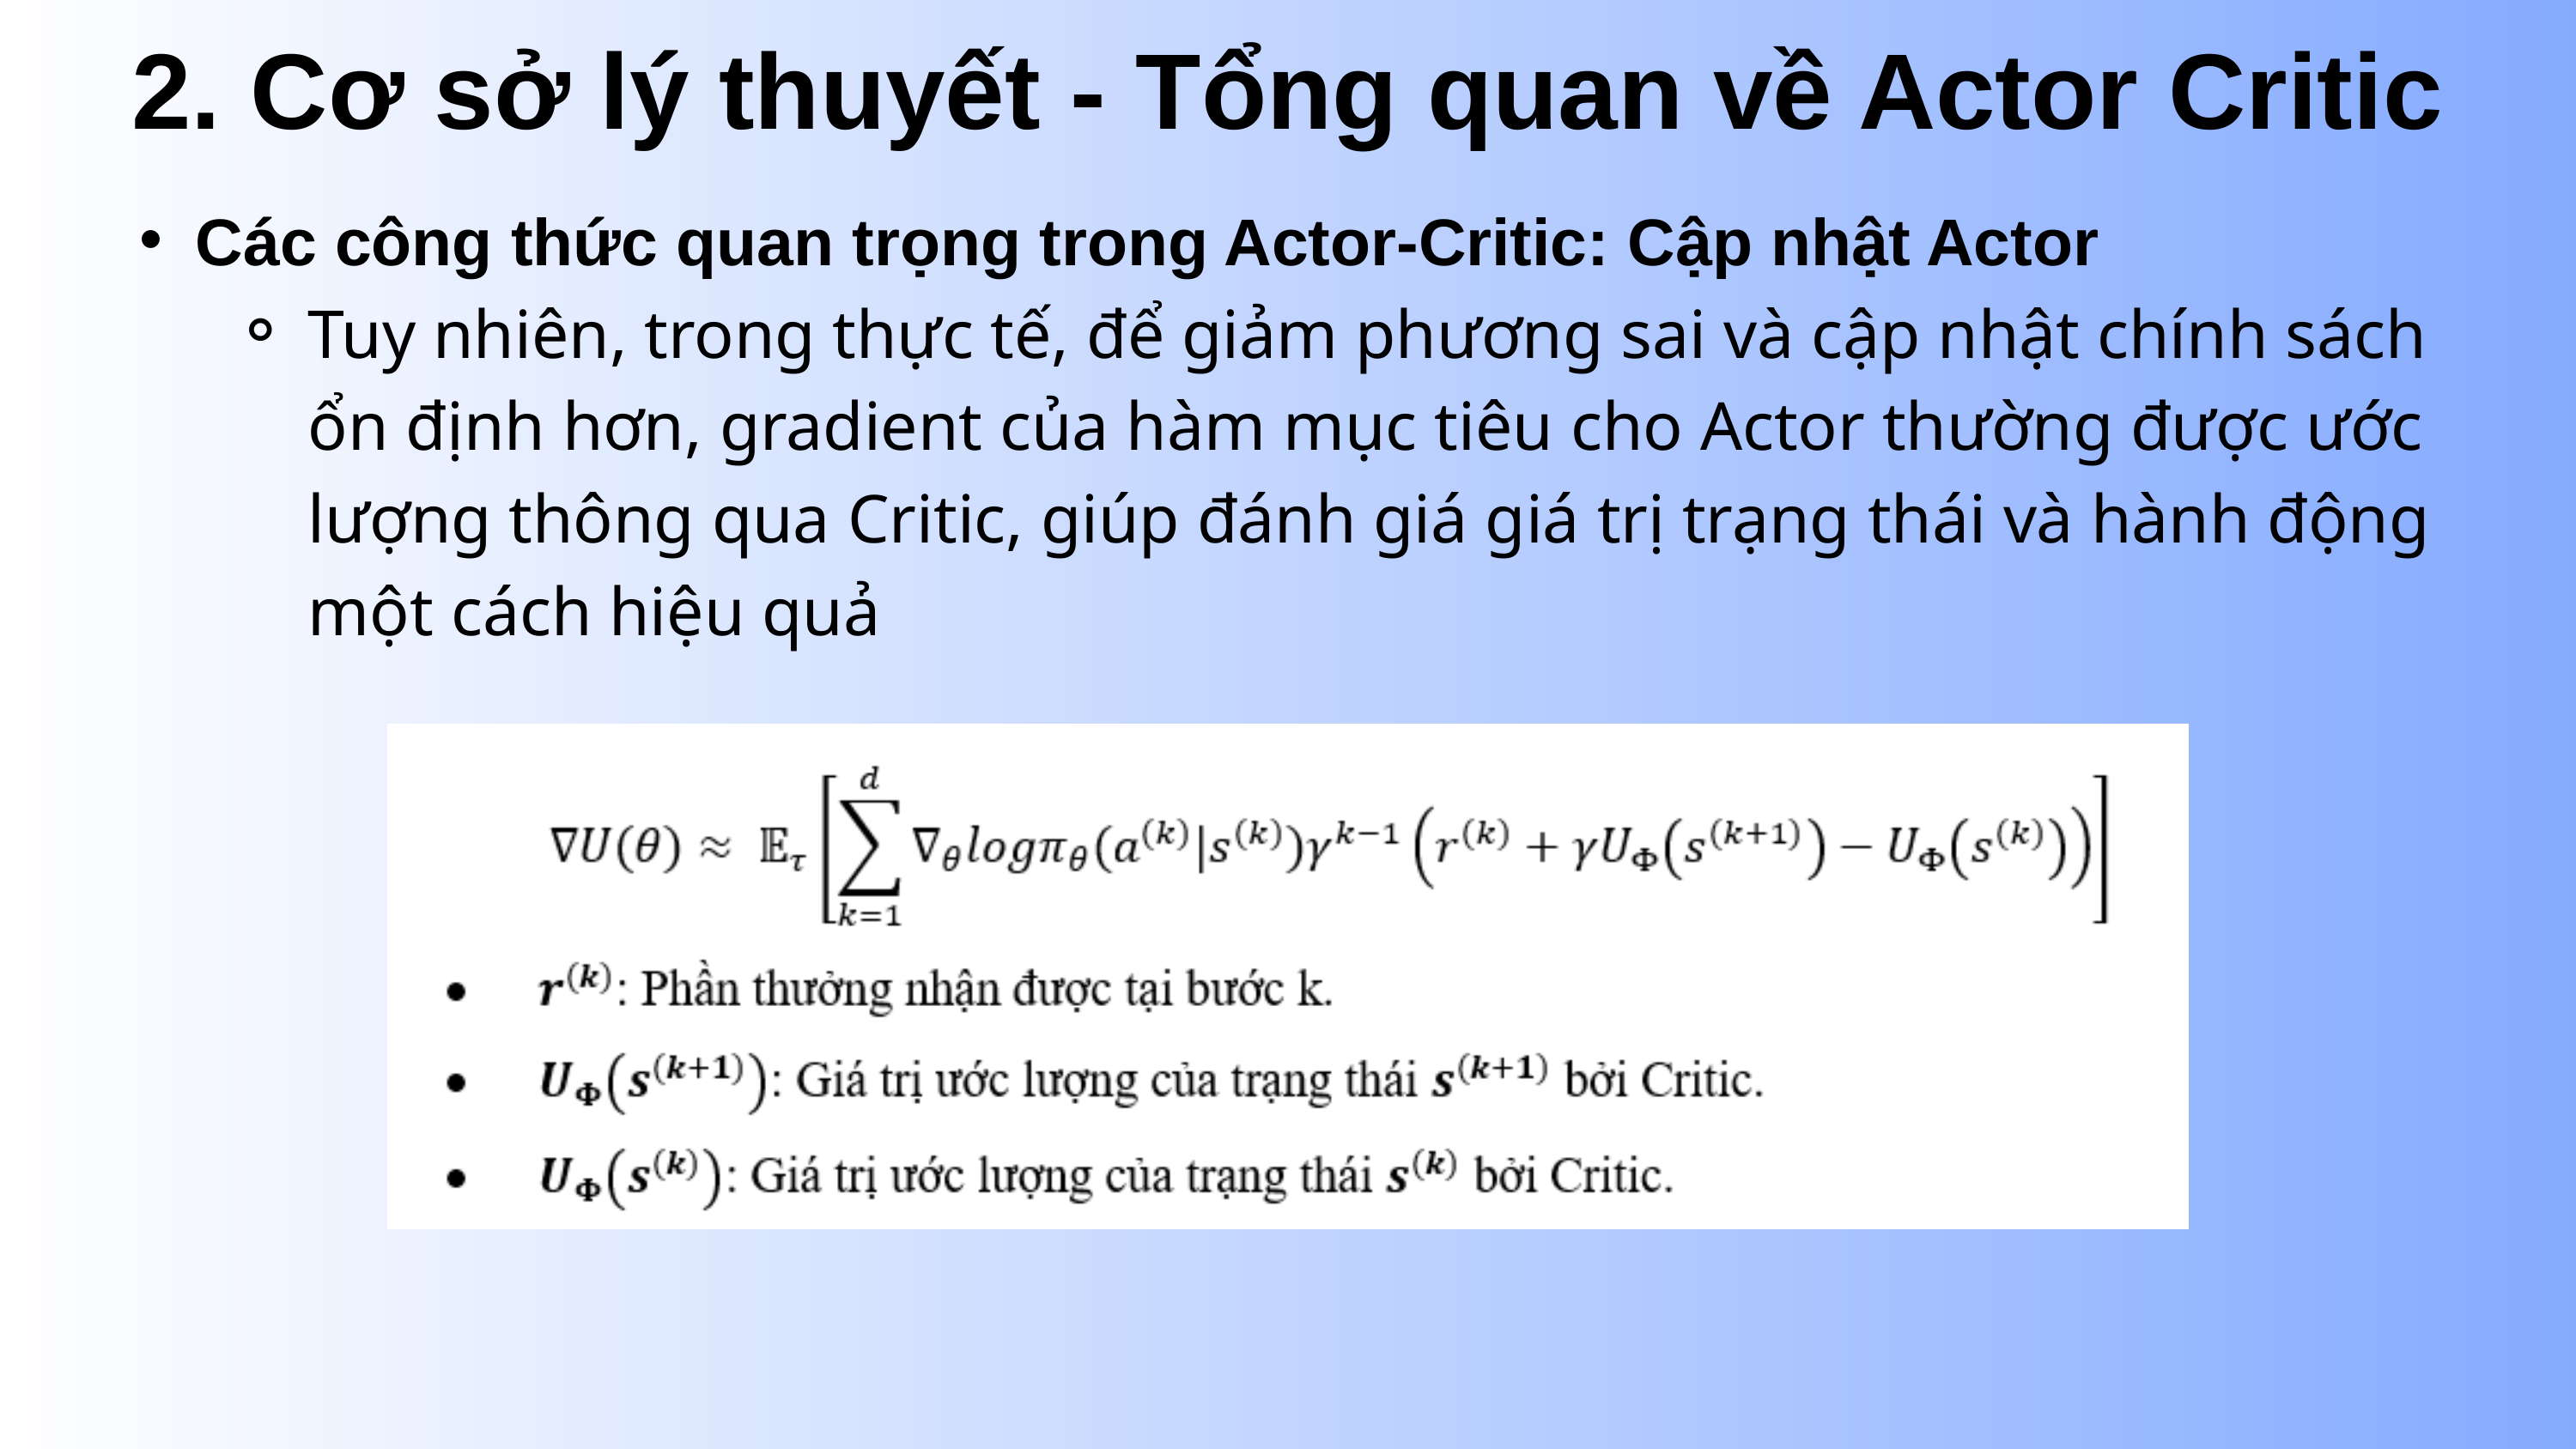

2. Cơ sở lý thuyết - Tổng quan về Actor Critic
Các công thức quan trọng trong Actor-Critic: Cập nhật Actor
Tuy nhiên, trong thực tế, để giảm phương sai và cập nhật chính sách ổn định hơn, gradient của hàm mục tiêu cho Actor thường được ước lượng thông qua Critic, giúp đánh giá giá trị trạng thái và hành động một cách hiệu quả